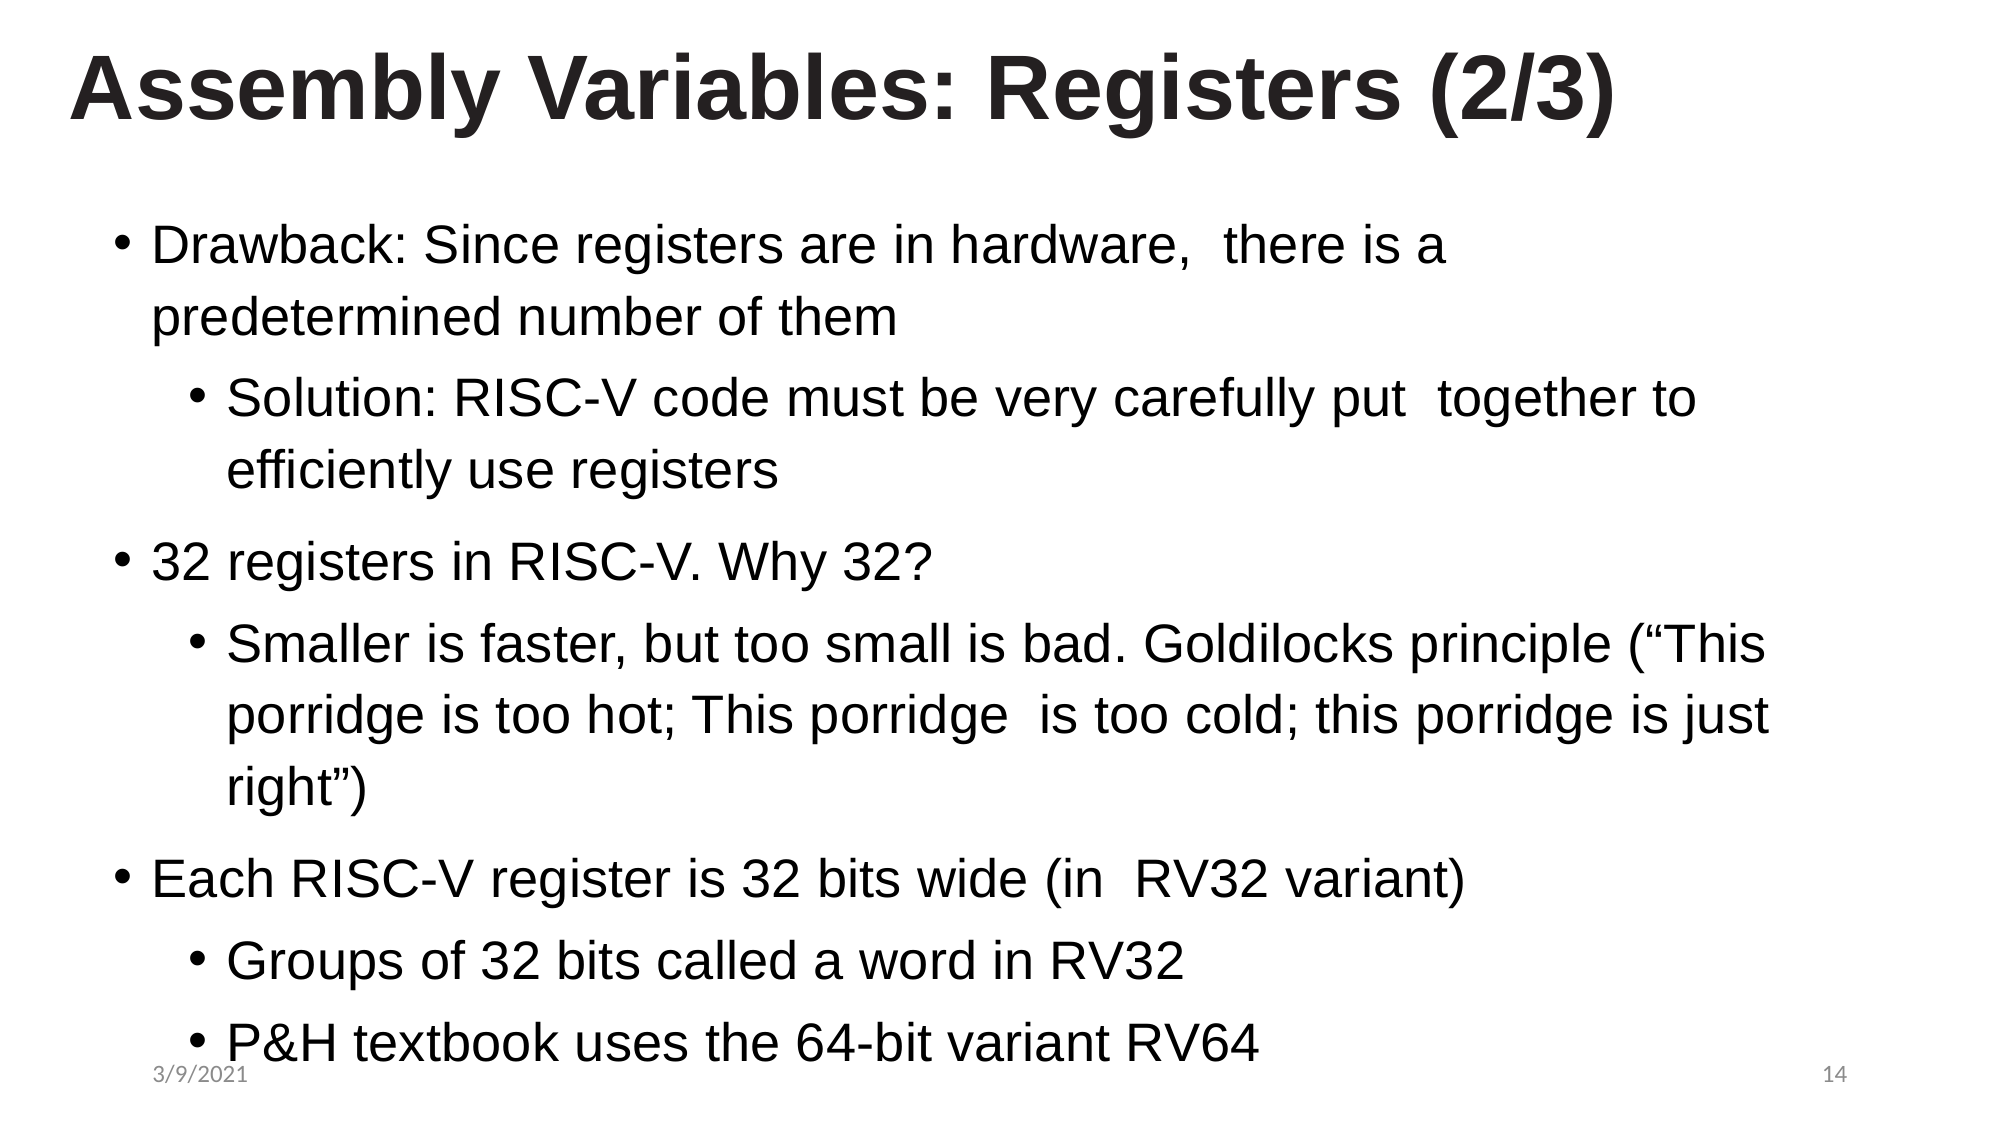

# Assembly Variables: Registers (2/3)
Drawback: Since registers are in hardware,  there is a predetermined number of them
Solution: RISC-V code must be very carefully put  together to efficiently use registers
32 registers in RISC-V. Why 32?
Smaller is faster, but too small is bad. Goldilocks principle (“This porridge is too hot; This porridge  is too cold; this porridge is just right”)
Each RISC-V register is 32 bits wide (in  RV32 variant)
Groups of 32 bits called a word in RV32
P&H textbook uses the 64-bit variant RV64

3/9/2021
14